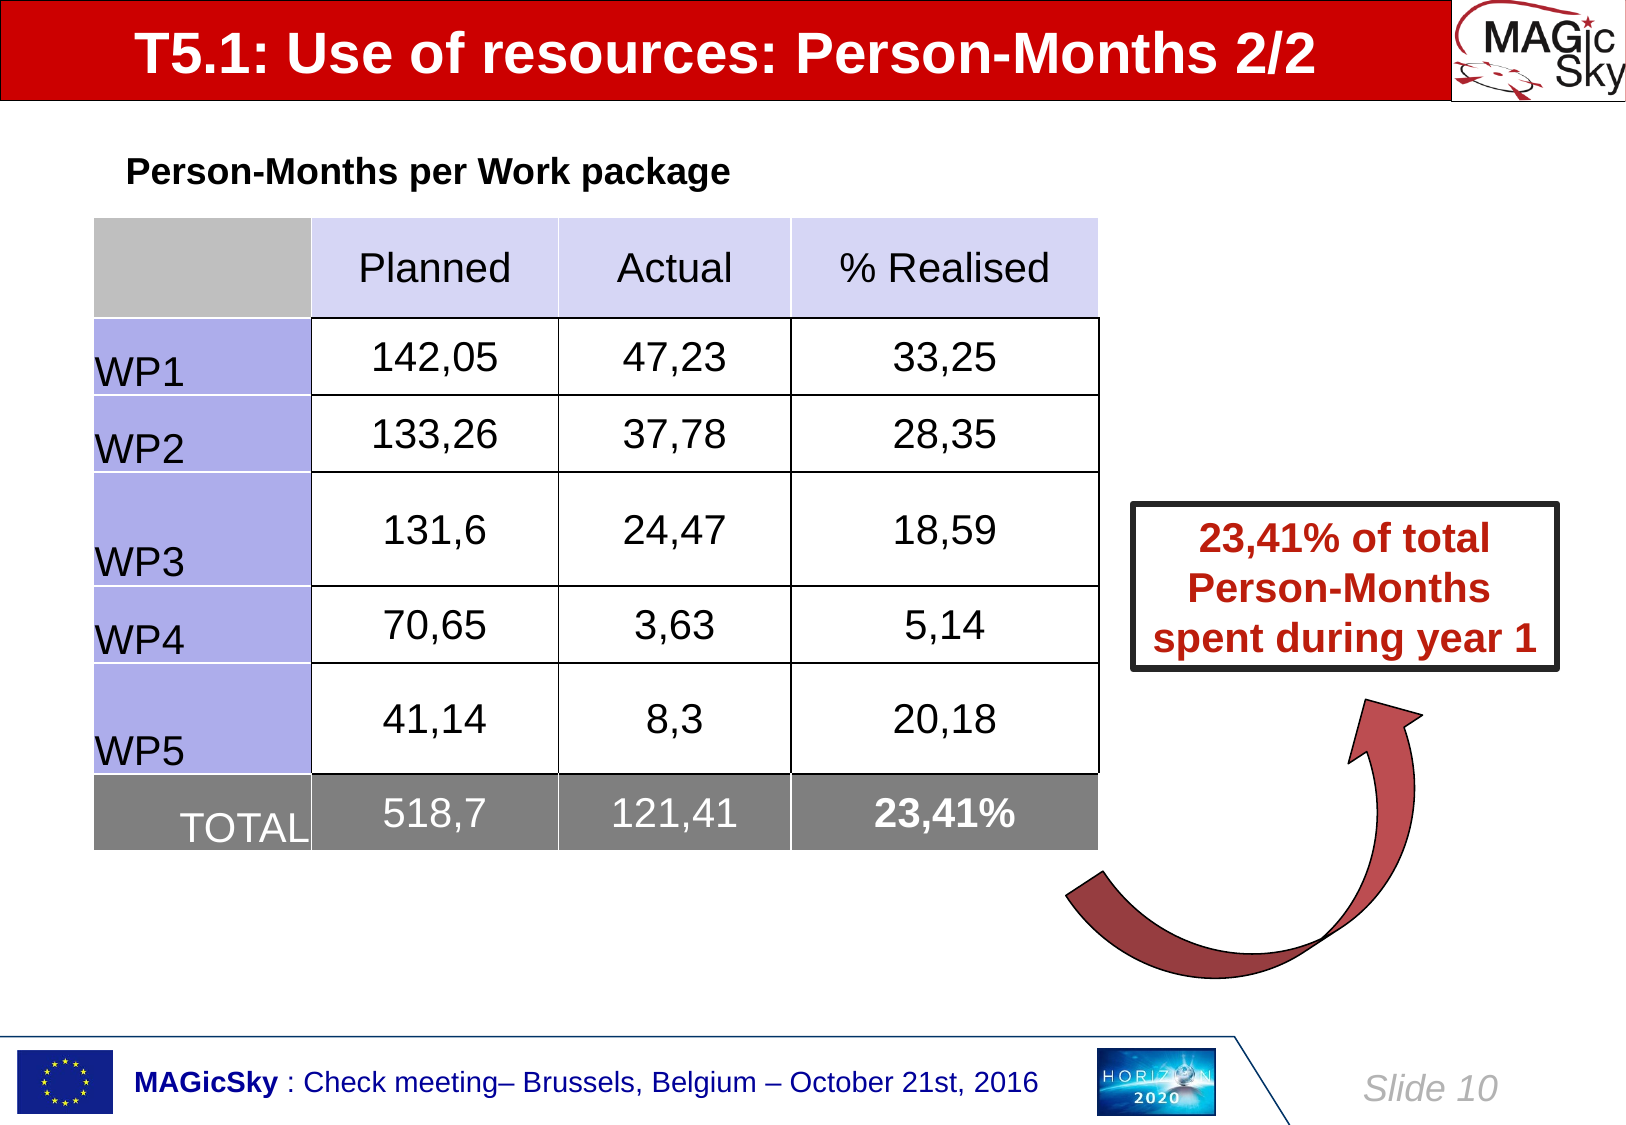

# T5.1: Use of resources: Person-Months 2/2
Person-Months per Work package
|  | Planned | Actual | % Realised |
| --- | --- | --- | --- |
| WP1 | 142,05 | 47,23 | 33,25 |
| WP2 | 133,26 | 37,78 | 28,35 |
| WP3 | 131,6 | 24,47 | 18,59 |
| WP4 | 70,65 | 3,63 | 5,14 |
| WP5 | 41,14 | 8,3 | 20,18 |
| TOTAL | 518,7 | 121,41 | 23,41% |
23,41% of total Person-Months  spent during year 1